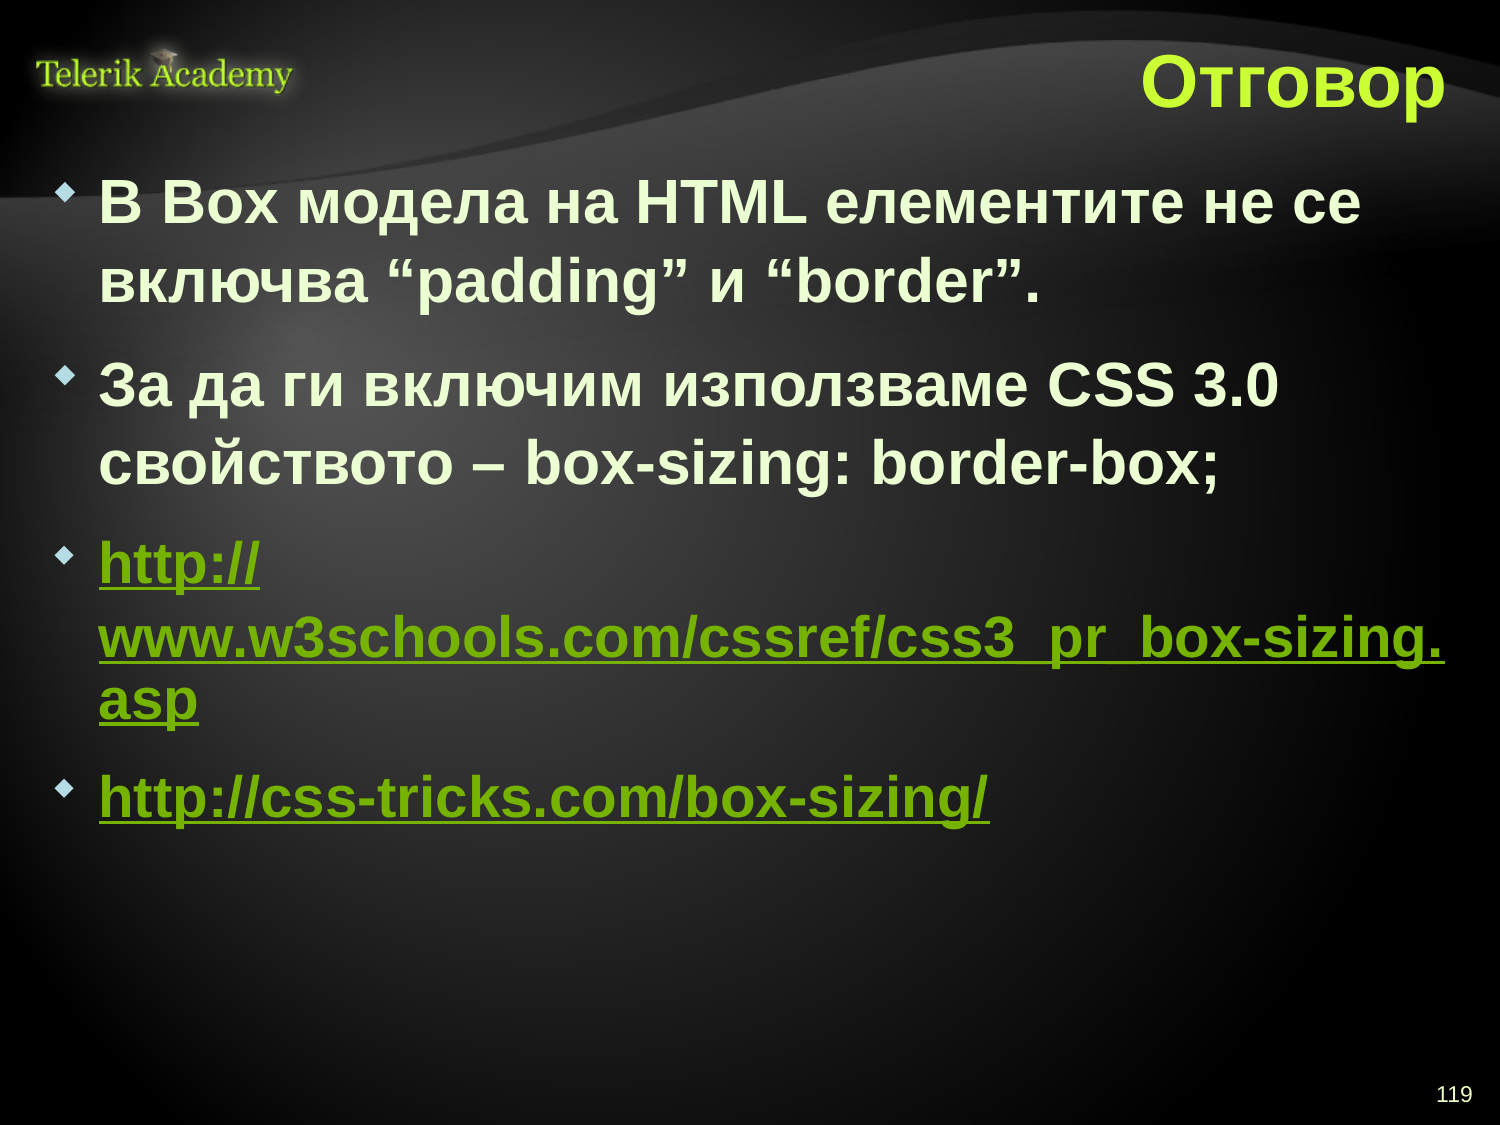

# Отговор
В Box модела на HTML елементите не се включва “padding” и “border”.
За да ги включим използваме CSS 3.0 свойството – box-sizing: border-box;
http://www.w3schools.com/cssref/css3_pr_box-sizing.asp
http://css-tricks.com/box-sizing/
119